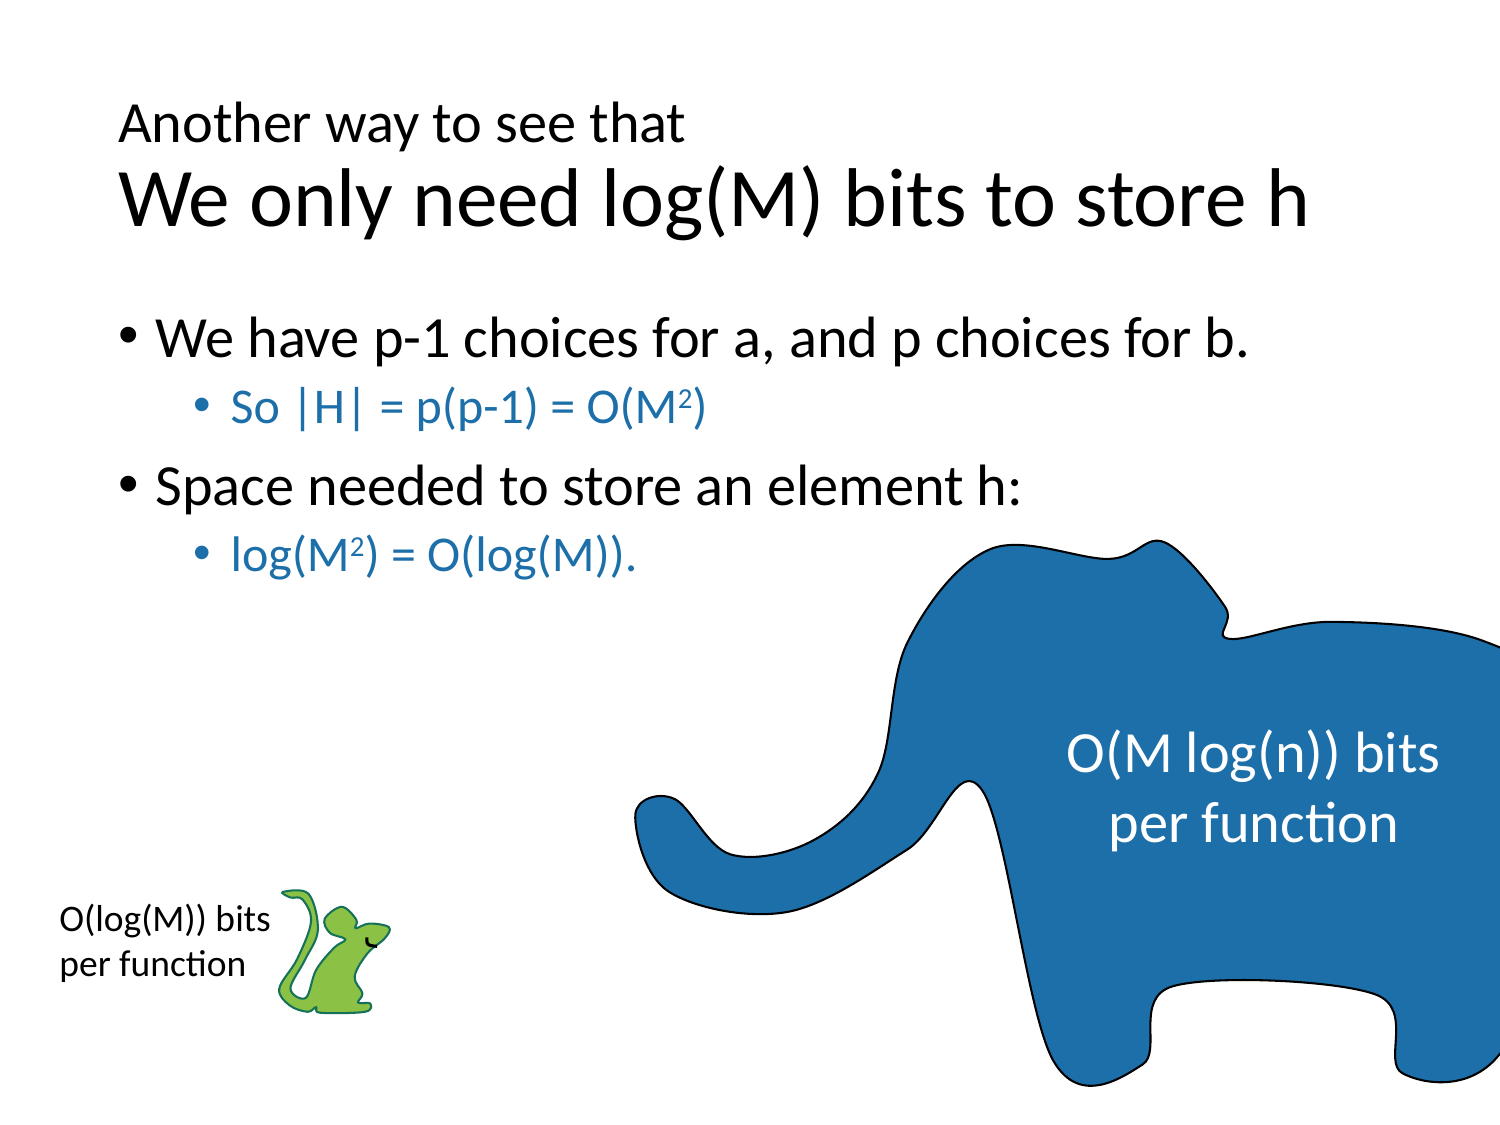

# Another way to see that We only need log(M) bits to store h
We have p-1 choices for a, and p choices for b.
So |H| = p(p-1) = O(M2)
Space needed to store an element h:
log(M2) = O(log(M)).

O(M log(n)) bits
per function
O(log(M)) bits
per function